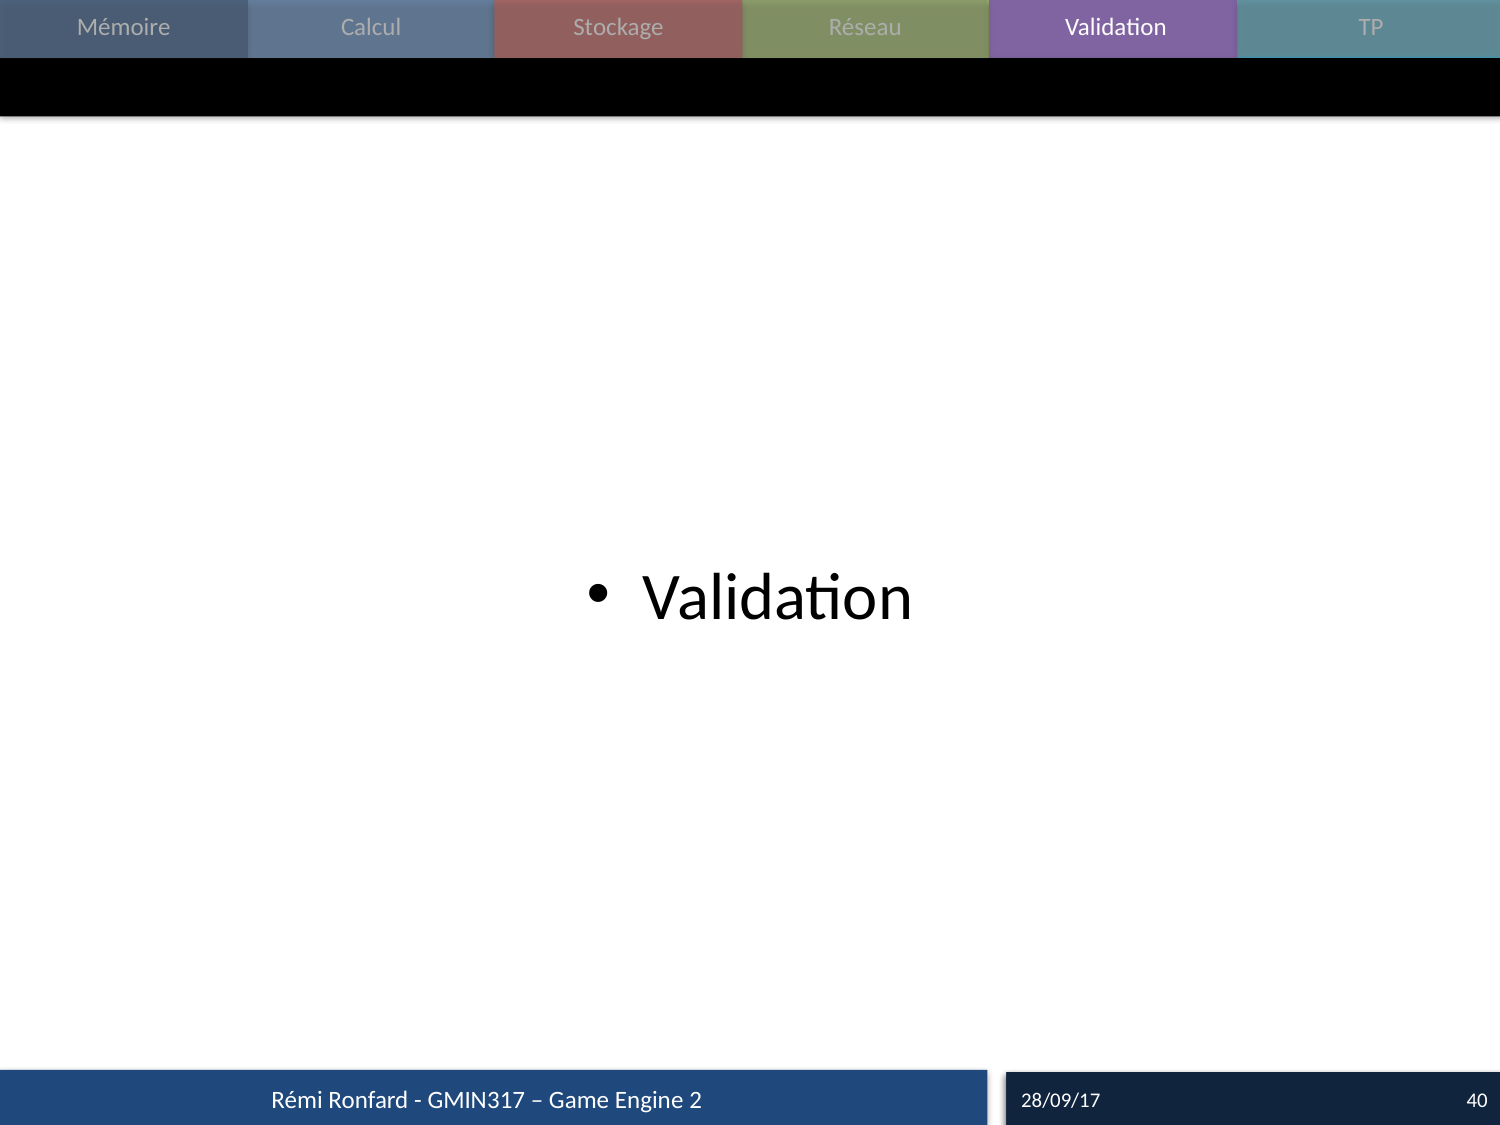

#
Validation
Rémi Ronfard - GMIN317 – Game Engine 2
28/09/17
40